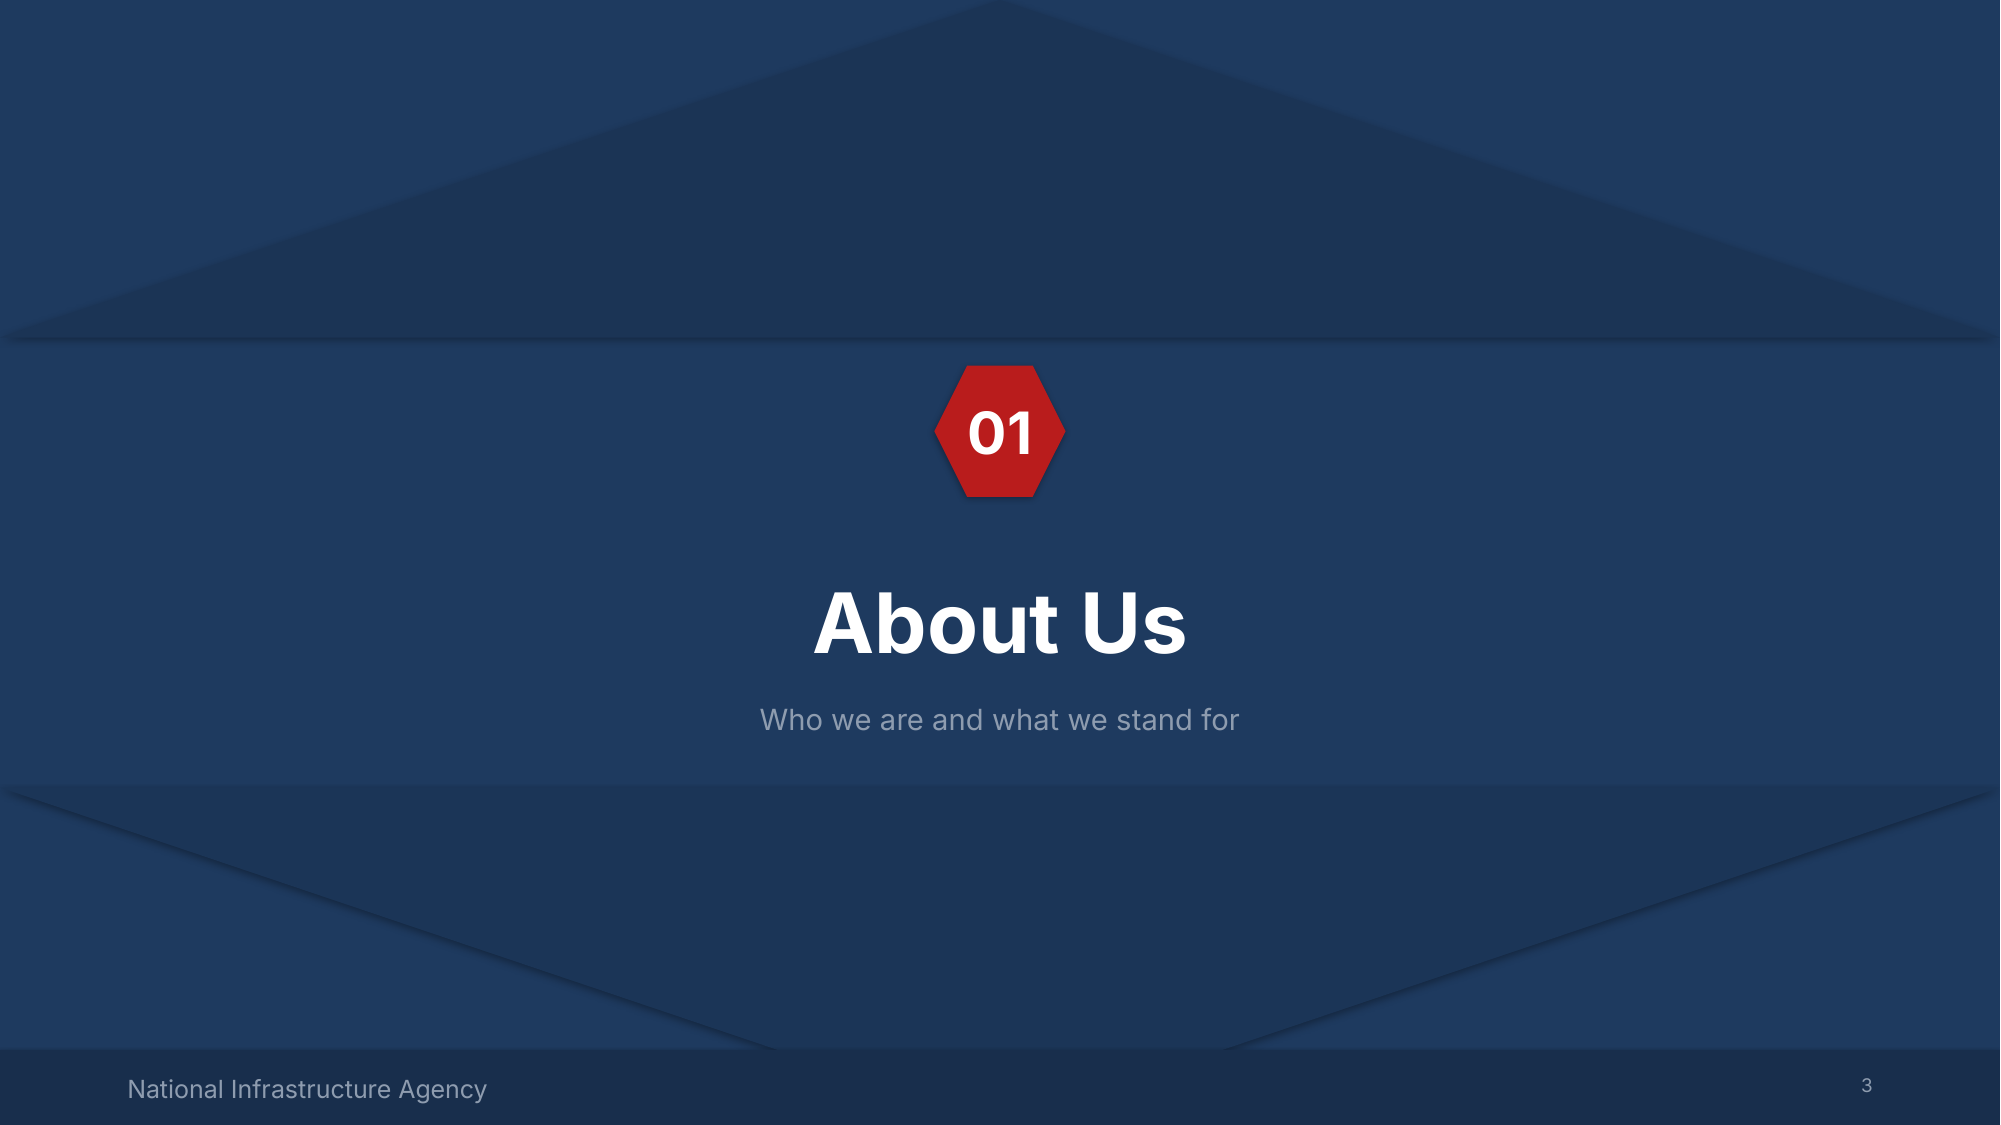

01
About Us
Who we are and what we stand for

National Infrastructure Agency
3